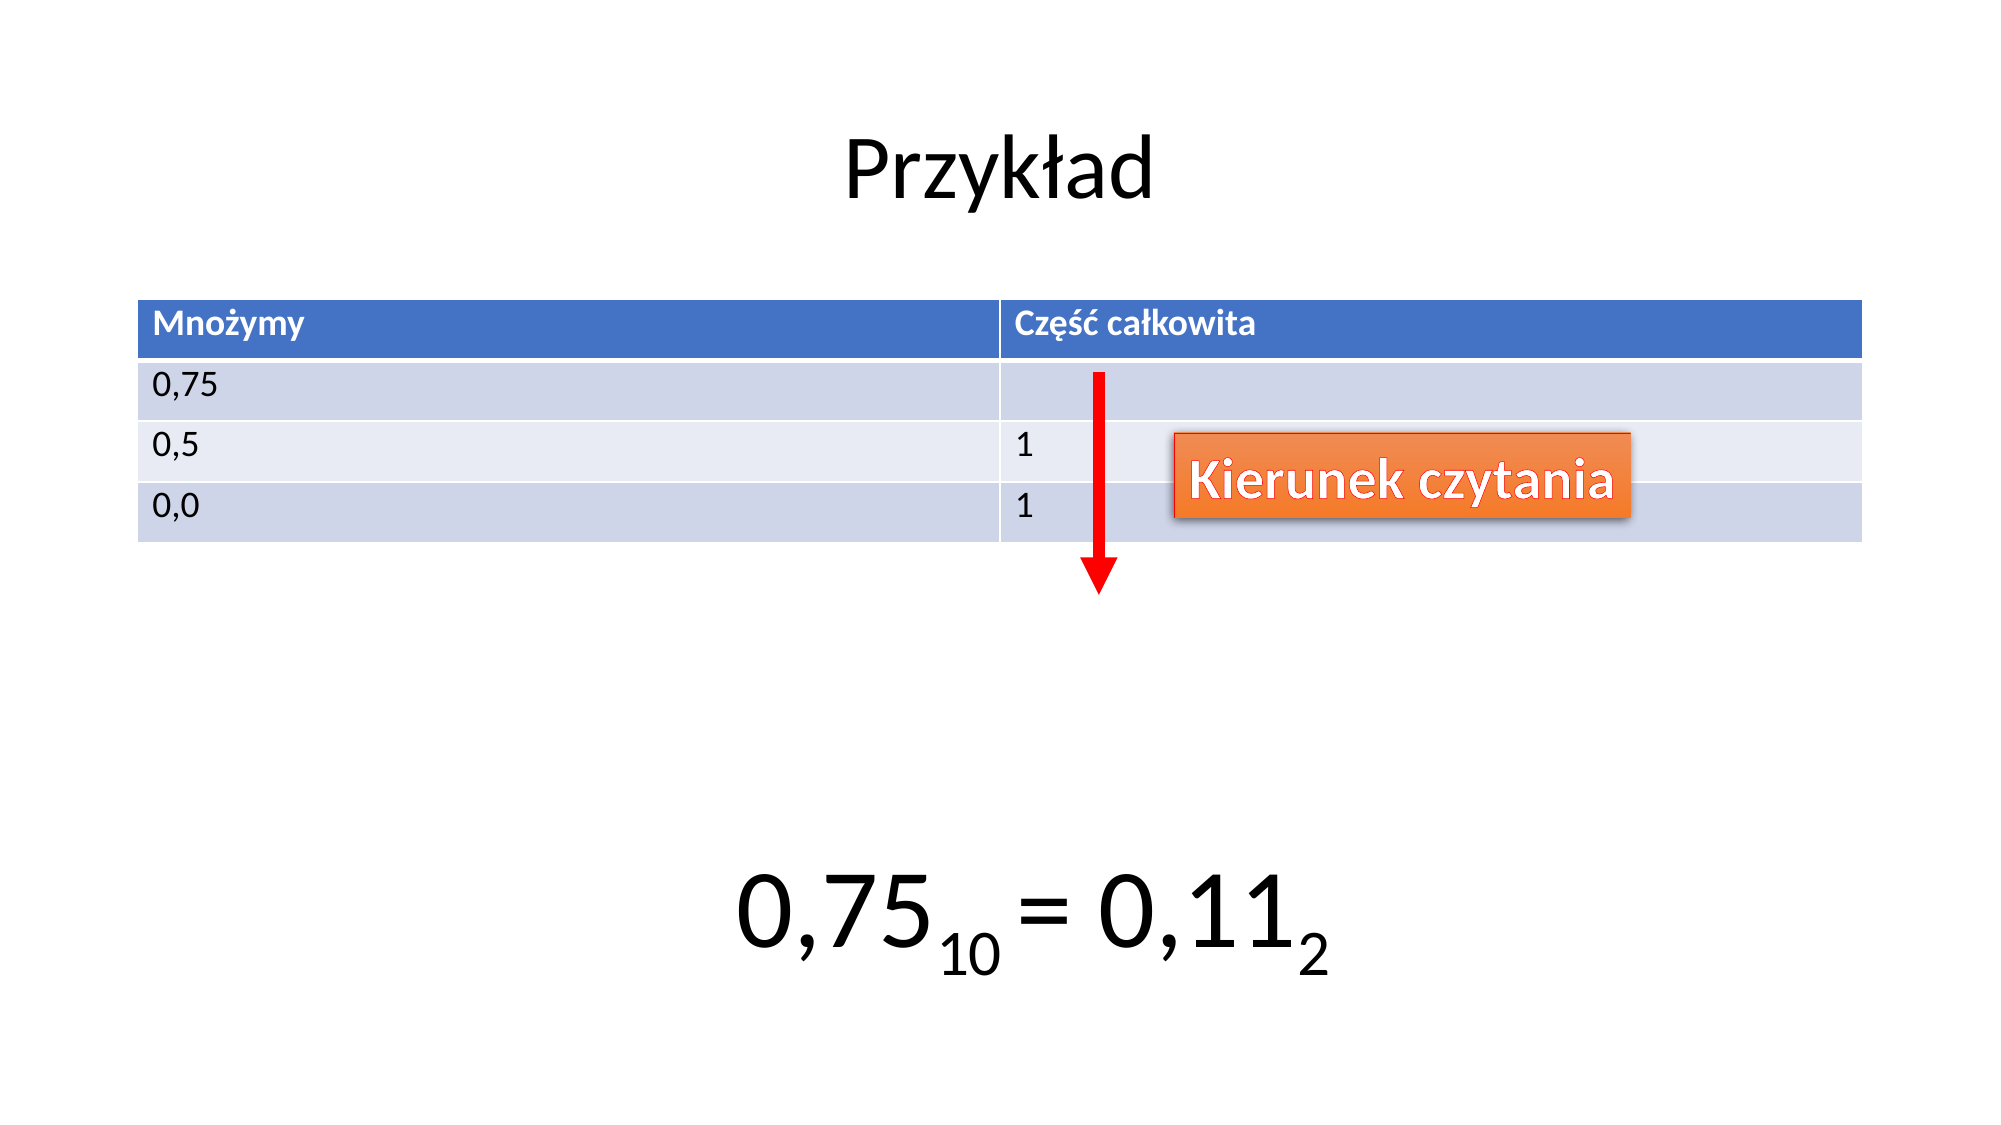

# Przykład
| Mnożymy | Część całkowita |
| --- | --- |
| 0,75 |  |
| 0,5 | 1 |
| 0,0 | 1 |
Kierunek czytania
0,7510 = 0,112